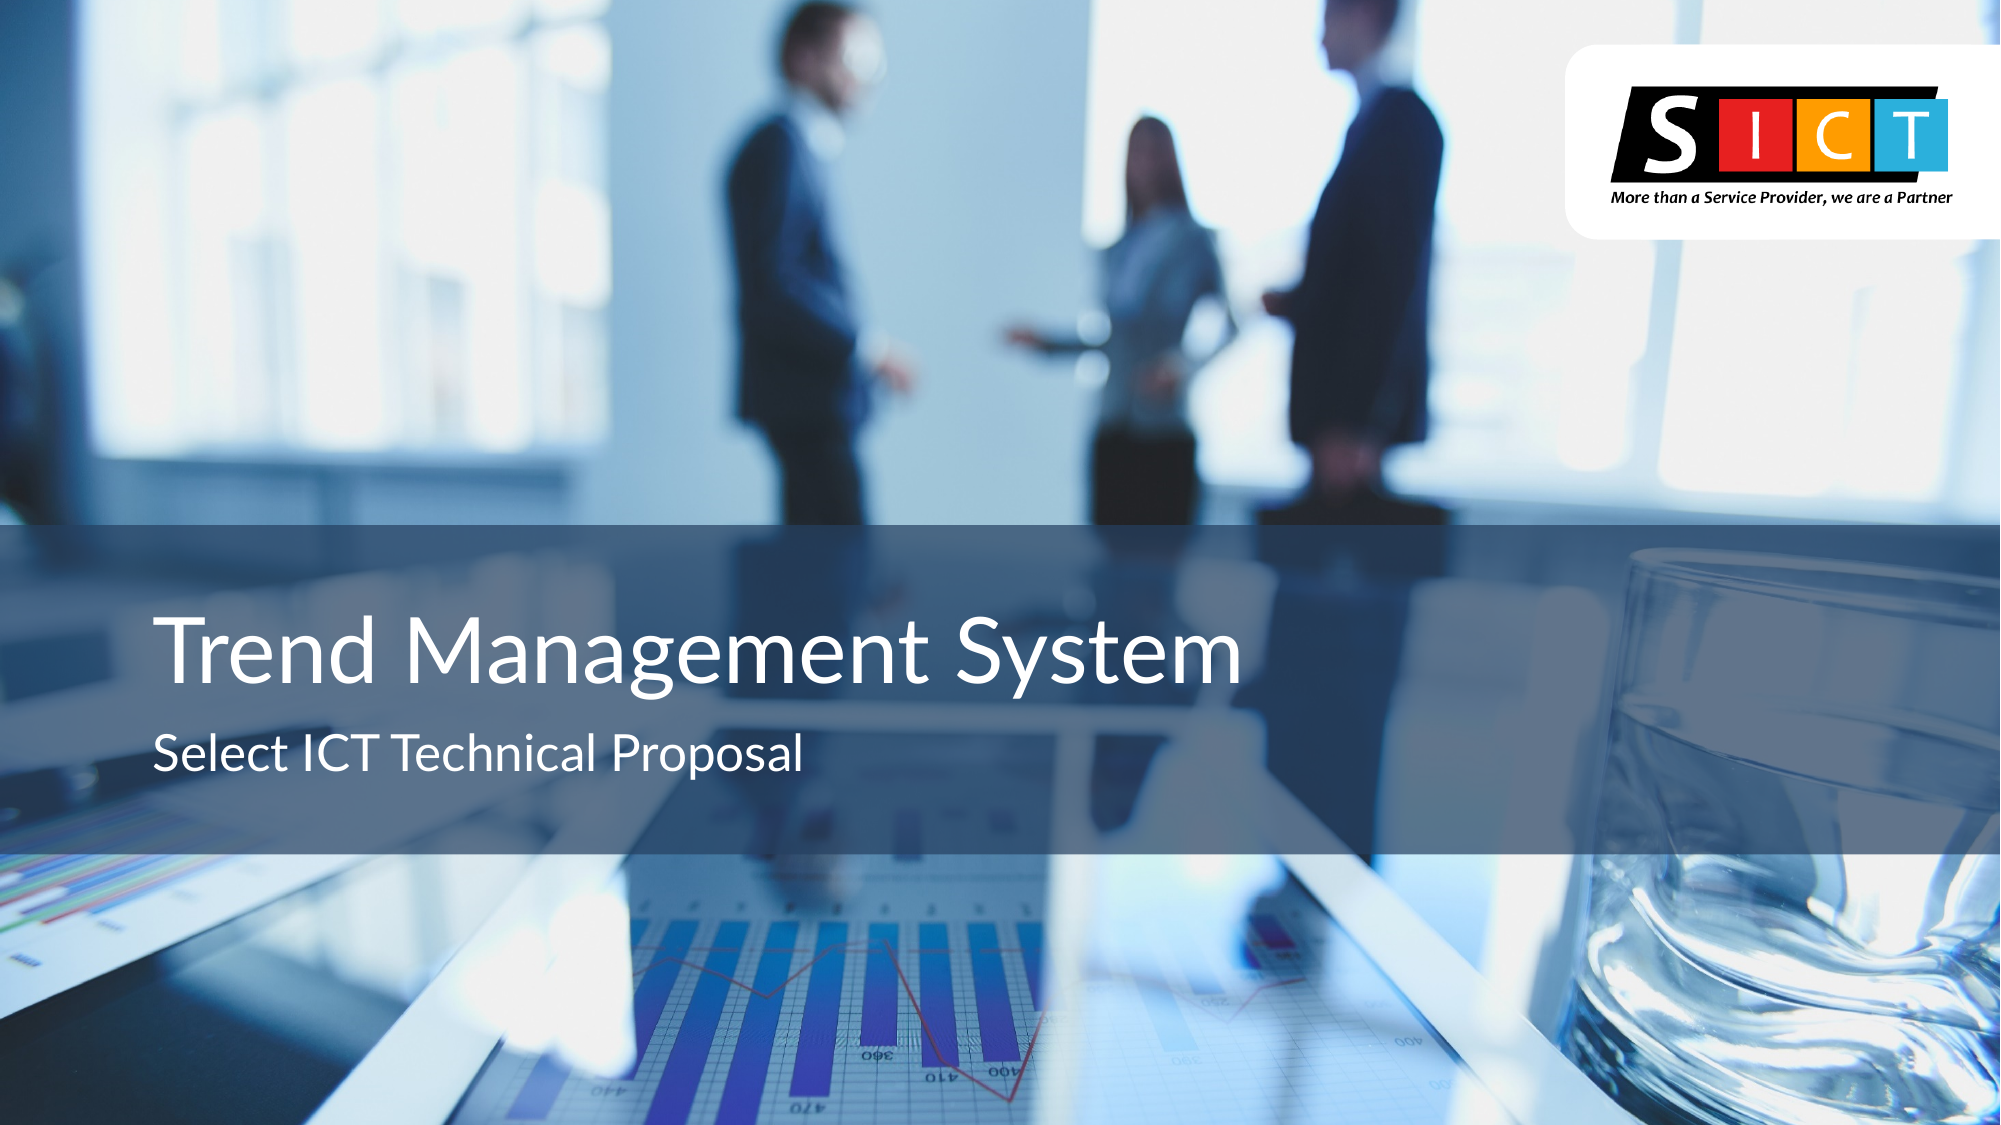

# Trend Management System
Select ICT Technical Proposal